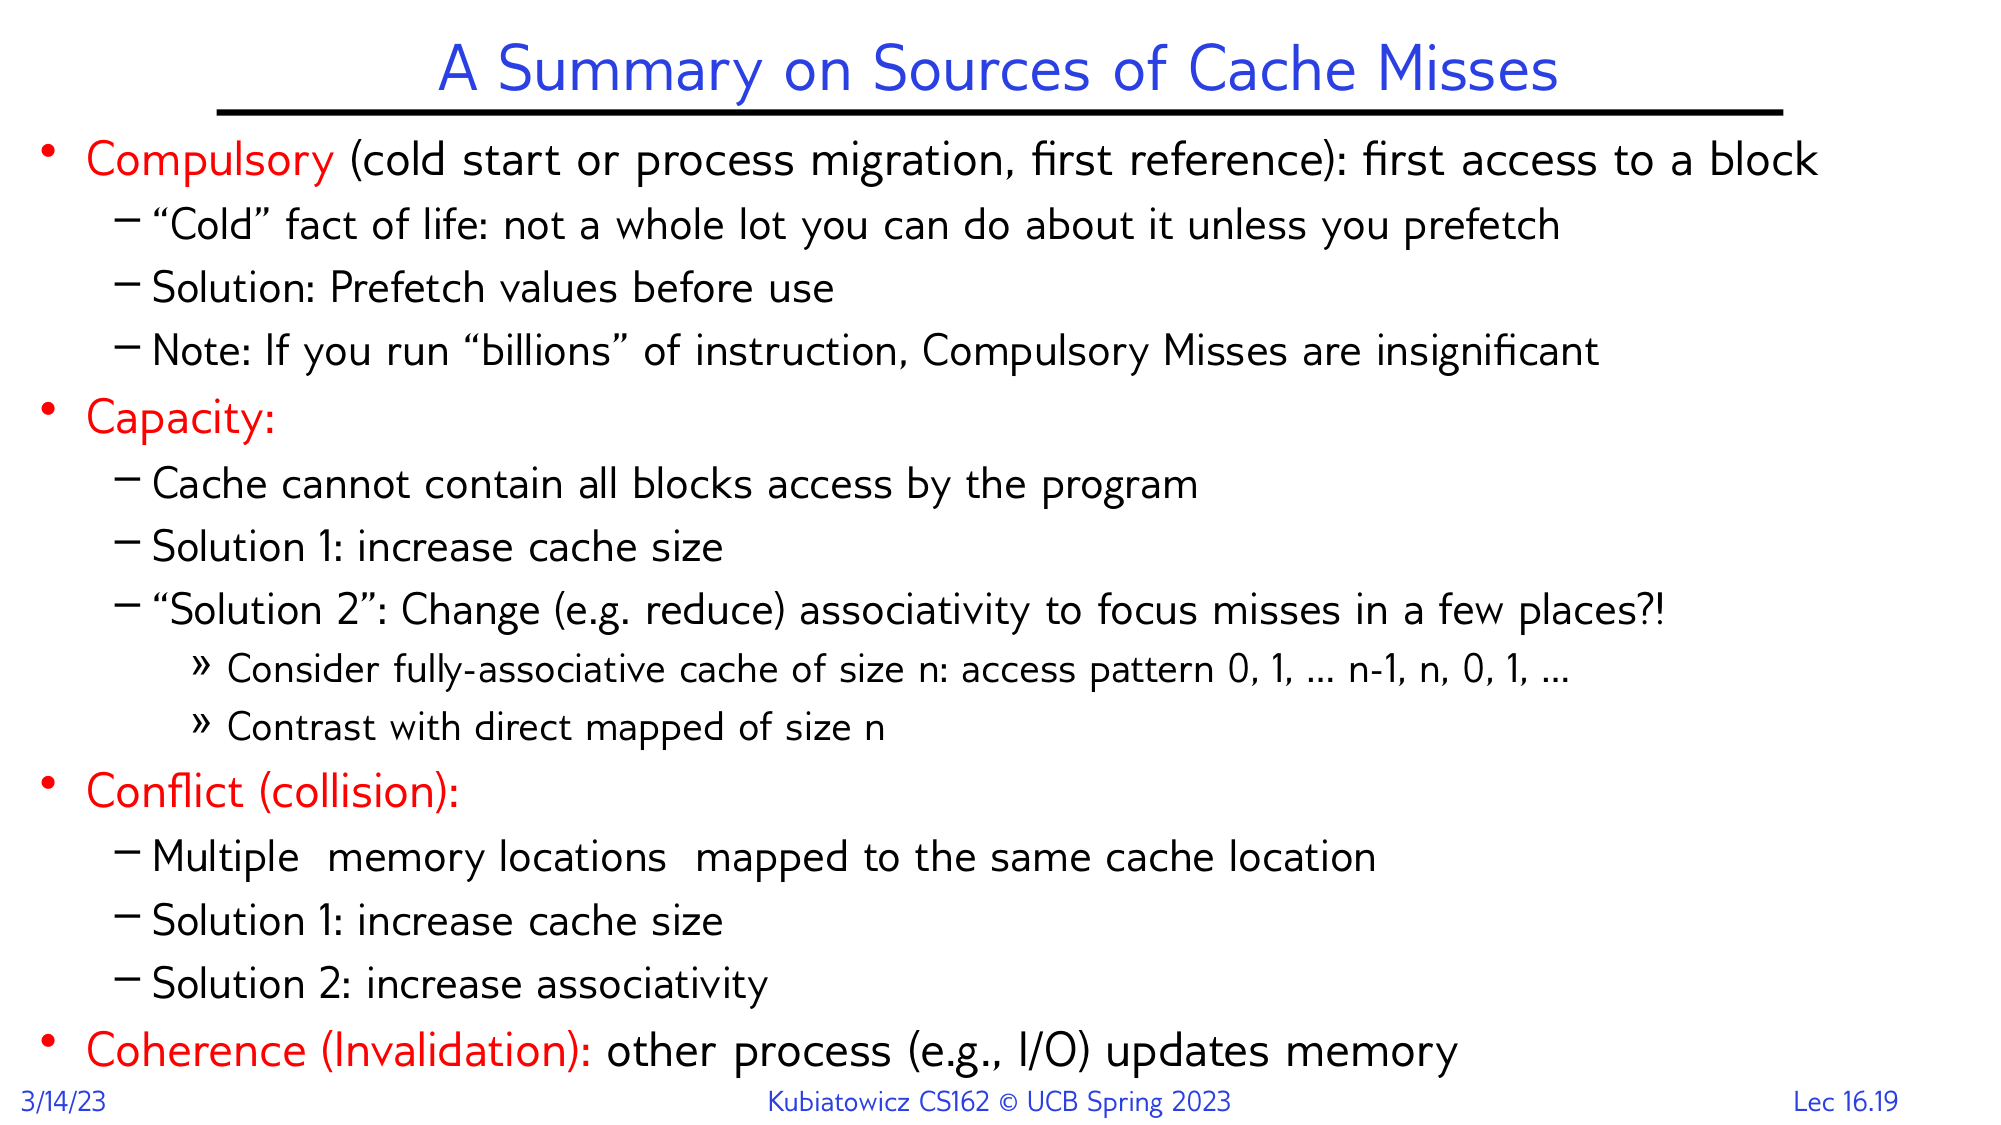

# A Summary on Sources of Cache Misses
Compulsory (cold start or process migration, first reference): first access to a block
“Cold” fact of life: not a whole lot you can do about it unless you prefetch
Solution: Prefetch values before use
Note: If you run “billions” of instruction, Compulsory Misses are insignificant
Capacity:
Cache cannot contain all blocks access by the program
Solution 1: increase cache size
“Solution 2”: Change (e.g. reduce) associativity to focus misses in a few places?!
Consider fully-associative cache of size n: access pattern 0, 1, … n-1, n, 0, 1, …
Contrast with direct mapped of size n
Conflict (collision):
Multiple  memory locations  mapped to the same cache location
Solution 1: increase cache size
Solution 2: increase associativity
Coherence (Invalidation): other process (e.g., I/O) updates memory